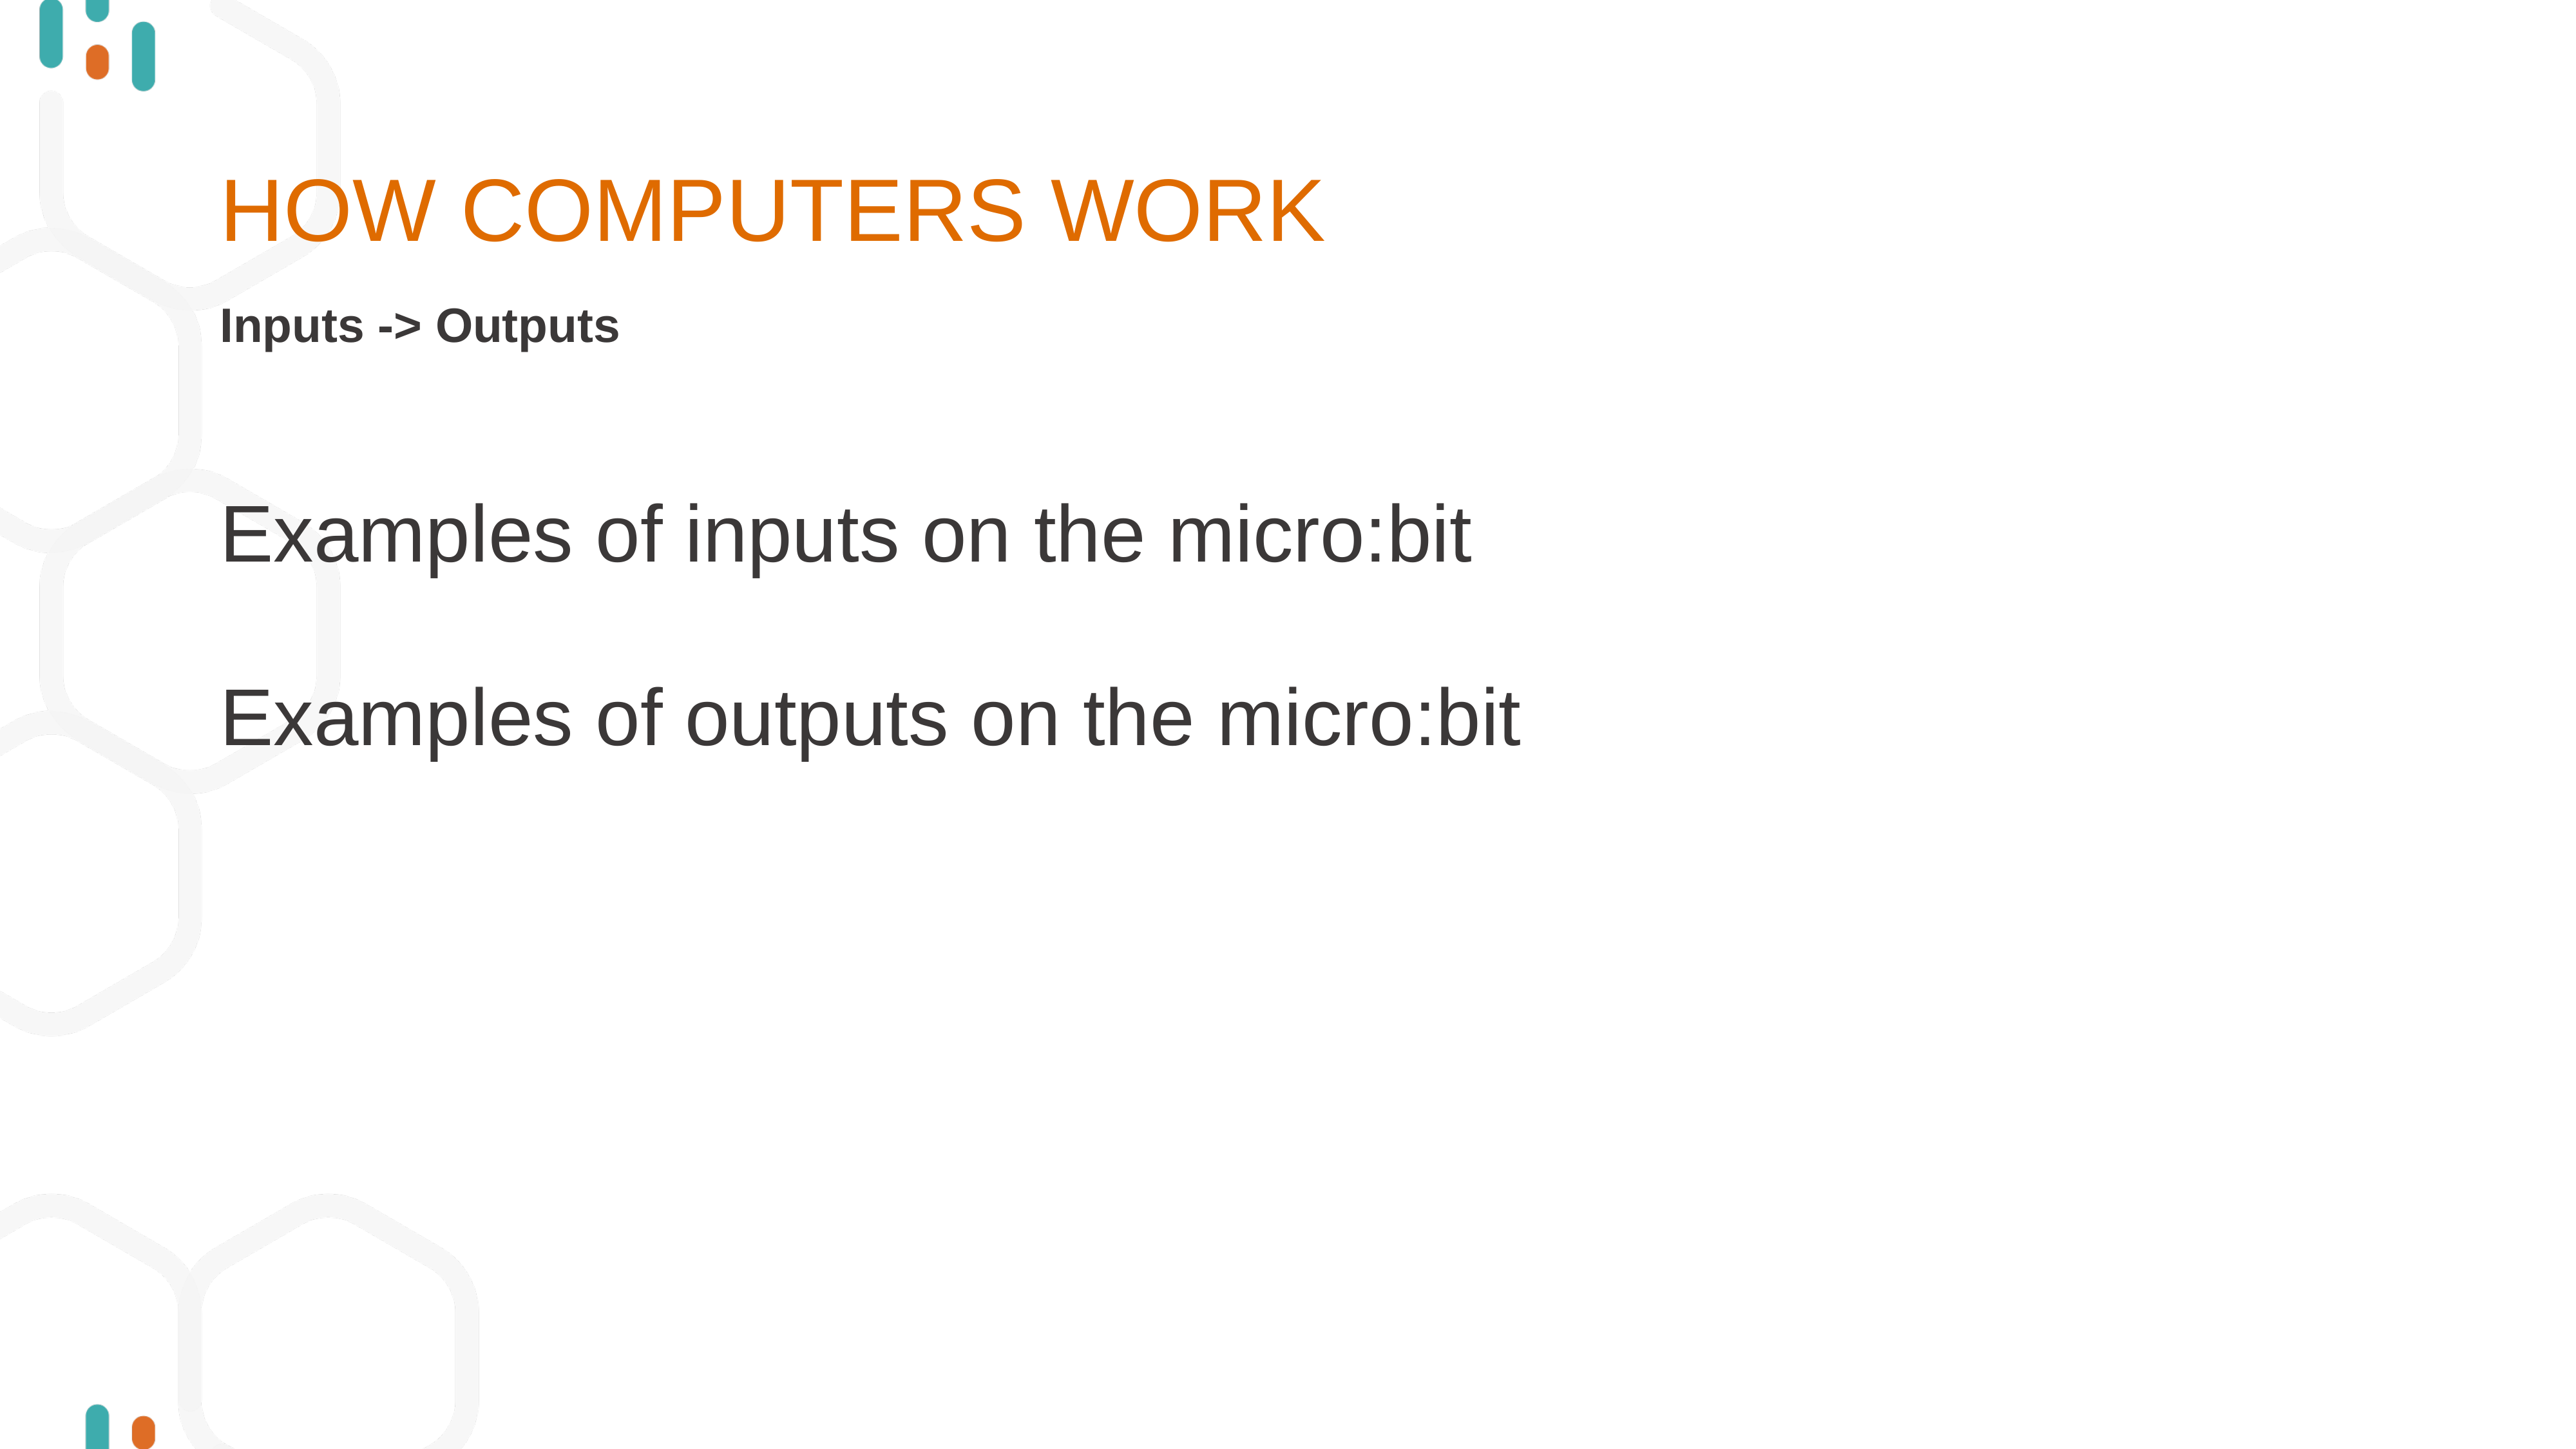

# HOW COMPUTERS WORK
Inputs -> Outputs
Examples of inputs on the micro:bit
Examples of outputs on the micro:bit